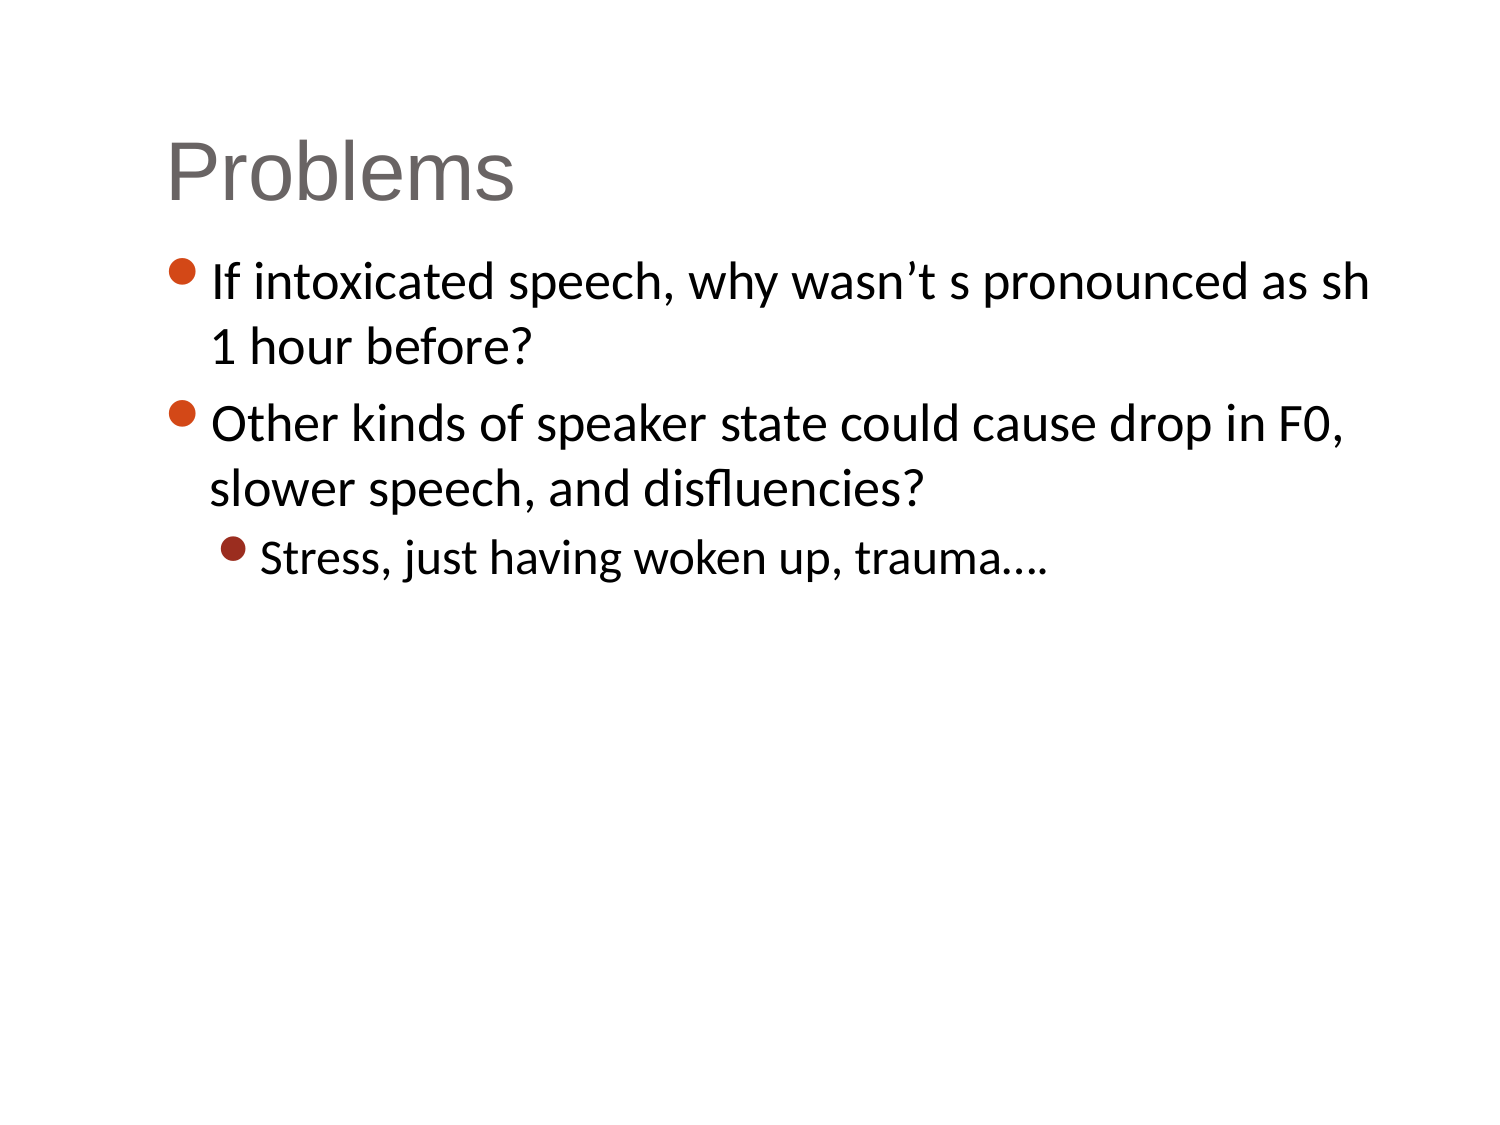

# Problems
If intoxicated speech, why wasn’t s pronounced as sh 1 hour before?
Other kinds of speaker state could cause drop in F0, slower speech, and disfluencies?
Stress, just having woken up, trauma….